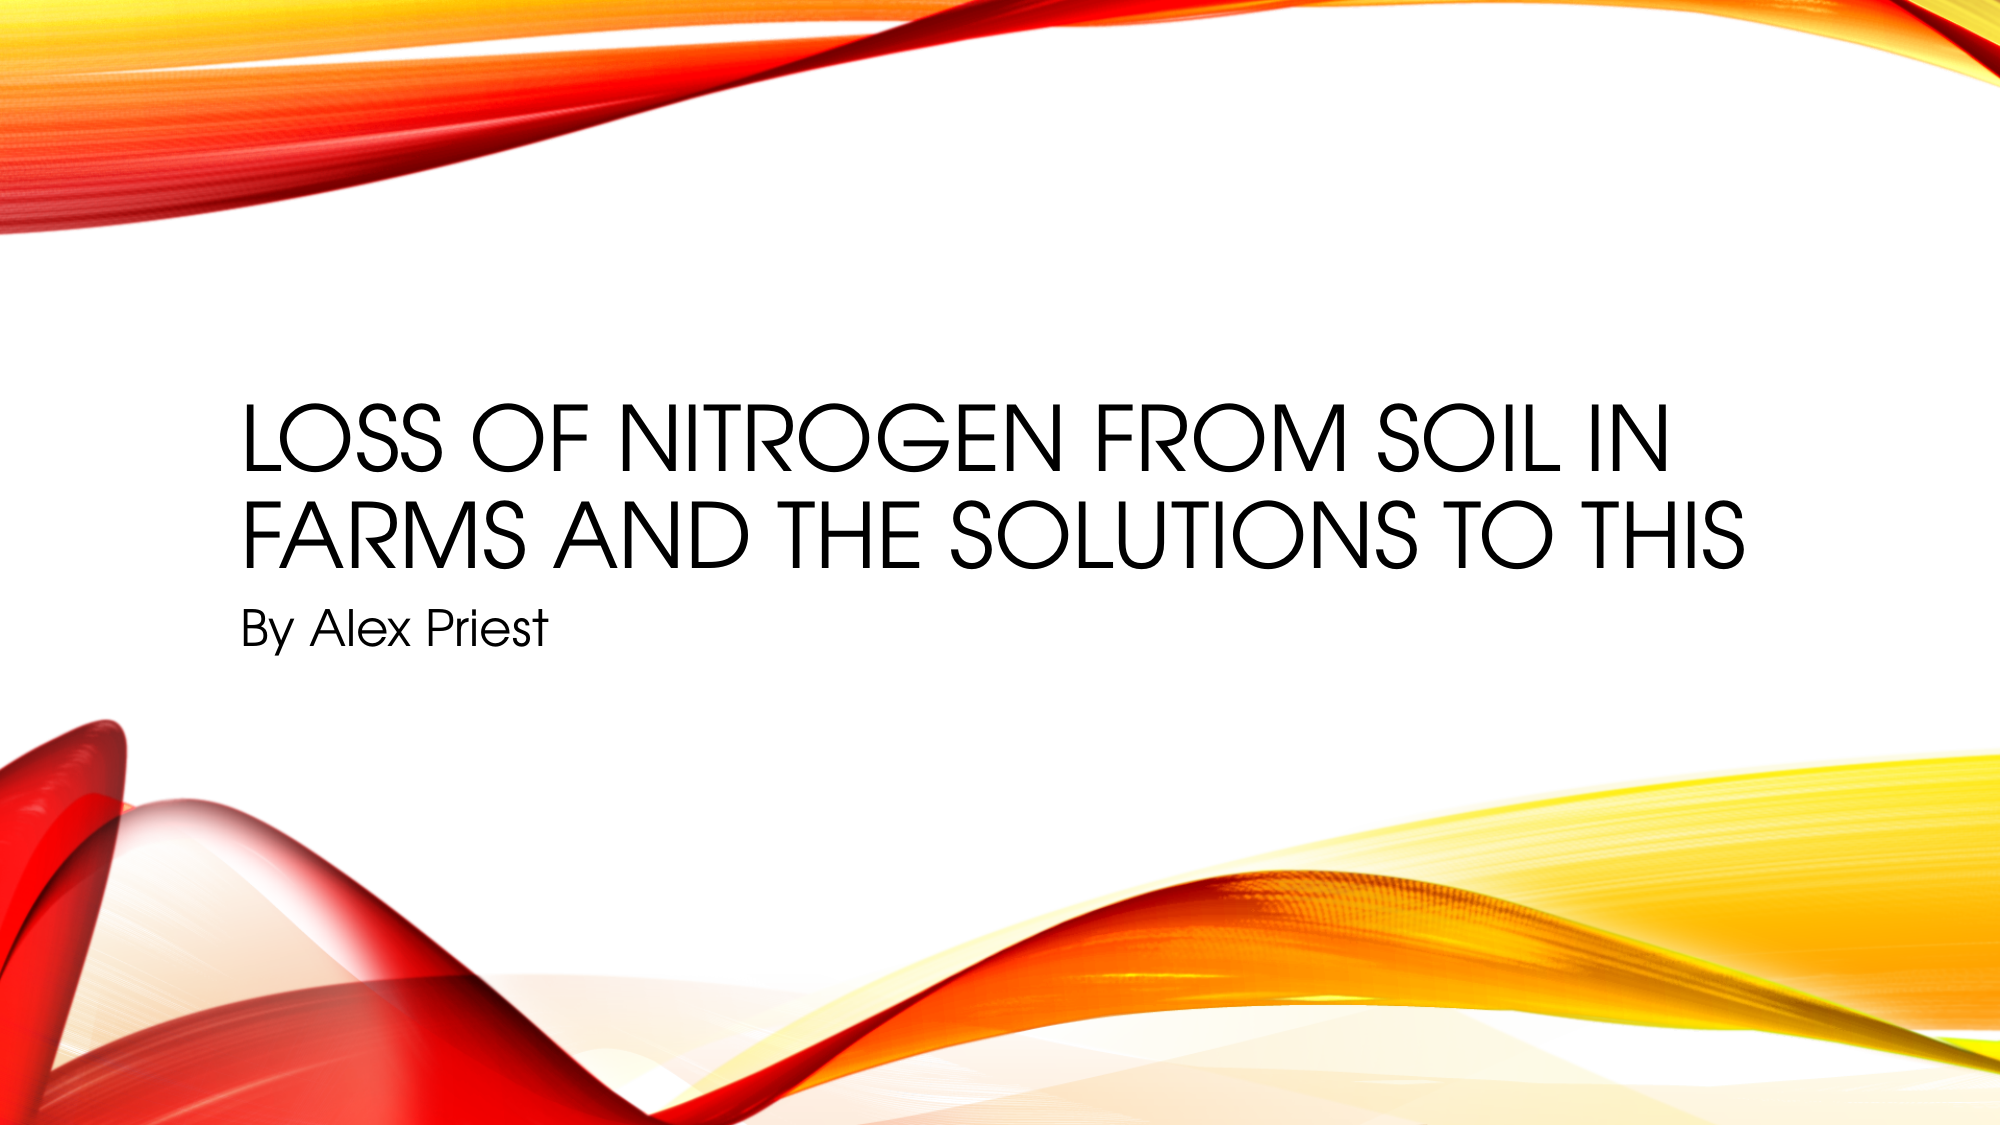

# Loss Of Nitrogen From Soil In Farms And The Solutions To This
By Alex Priest